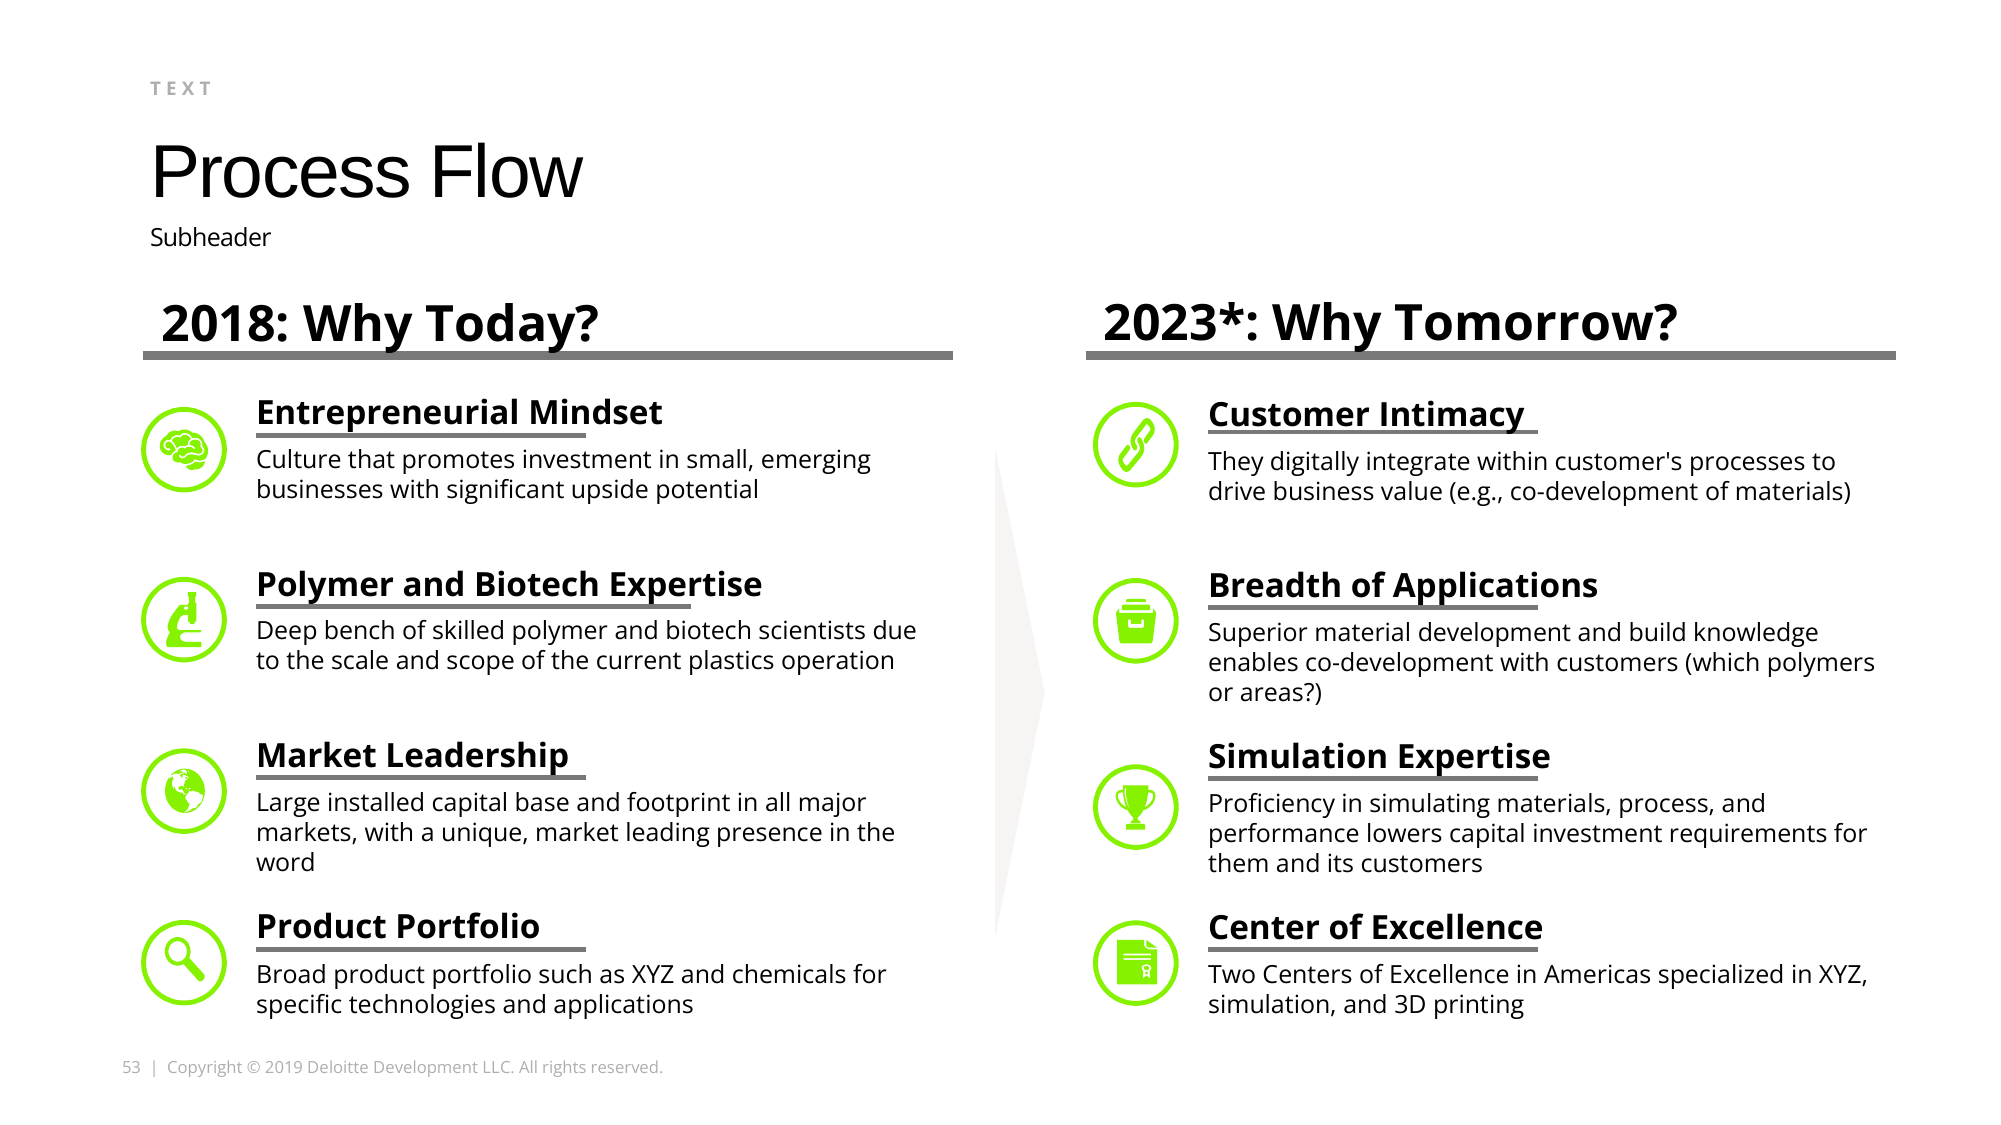

text
# Process Flow
Subheader
2023*: Why Tomorrow?
2018: Why Today?
Entrepreneurial Mindset
Culture that promotes investment in small, emerging businesses with significant upside potential
Customer Intimacy
They digitally integrate within customer's processes to drive business value (e.g., co-development of materials)

Polymer and Biotech Expertise
Deep bench of skilled polymer and biotech scientists due to the scale and scope of the current plastics operation
Breadth of Applications
Superior material development and build knowledge enables co-development with customers (which polymers or areas?)

Market Leadership
Large installed capital base and footprint in all major markets, with a unique, market leading presence in the word
Simulation Expertise
Proficiency in simulating materials, process, and performance lowers capital investment requirements for them and its customers

Product Portfolio
Broad product portfolio such as XYZ and chemicals for
specific technologies and applications
Center of Excellence
Two Centers of Excellence in Americas specialized in XYZ, simulation, and 3D printing